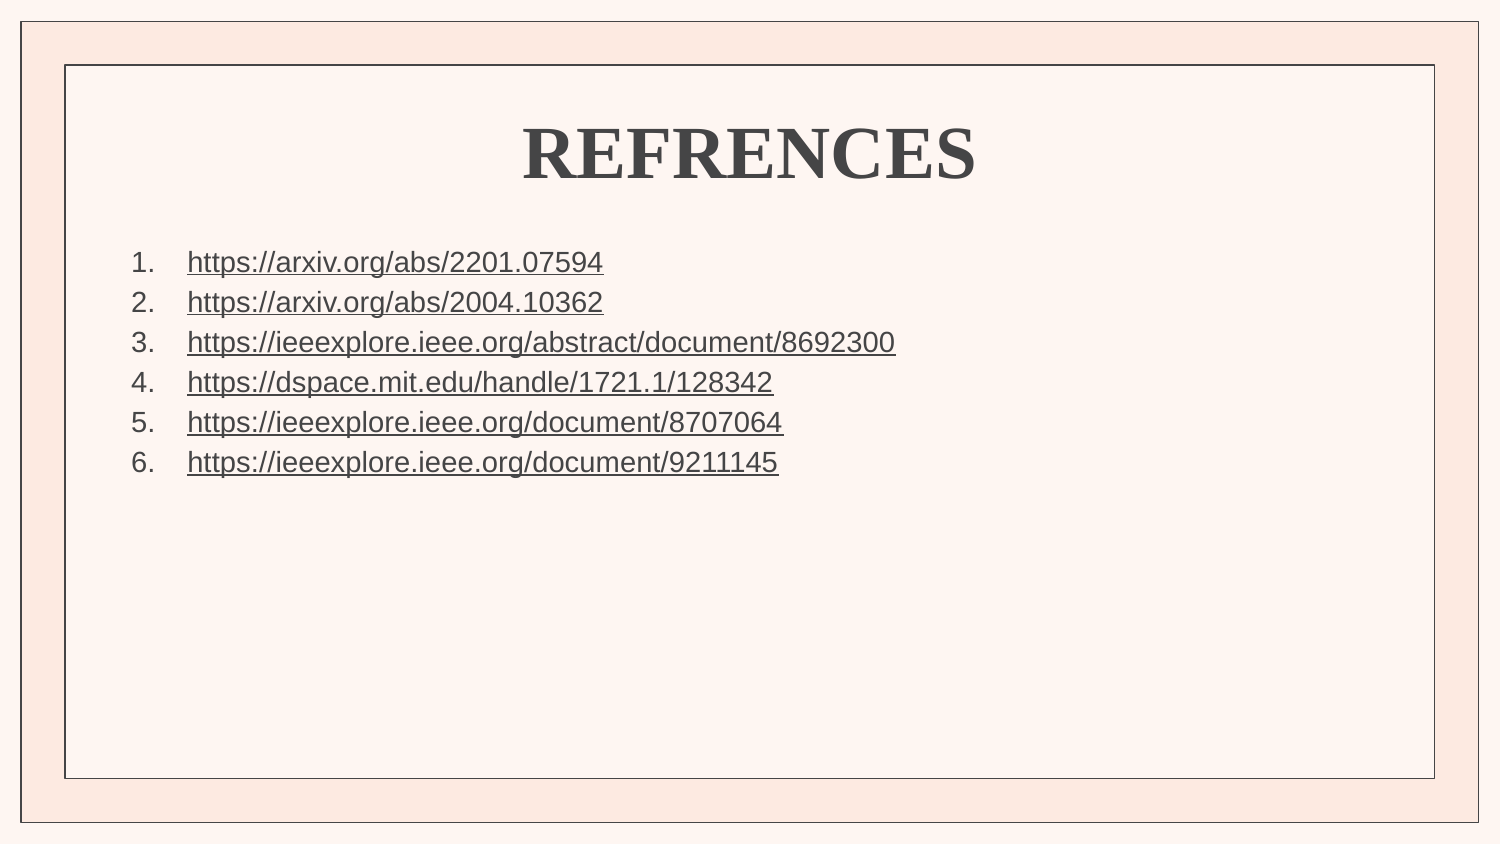

# REFRENCES
https://arxiv.org/abs/2201.07594
https://arxiv.org/abs/2004.10362
https://ieeexplore.ieee.org/abstract/document/8692300
https://dspace.mit.edu/handle/1721.1/128342
https://ieeexplore.ieee.org/document/8707064
https://ieeexplore.ieee.org/document/9211145